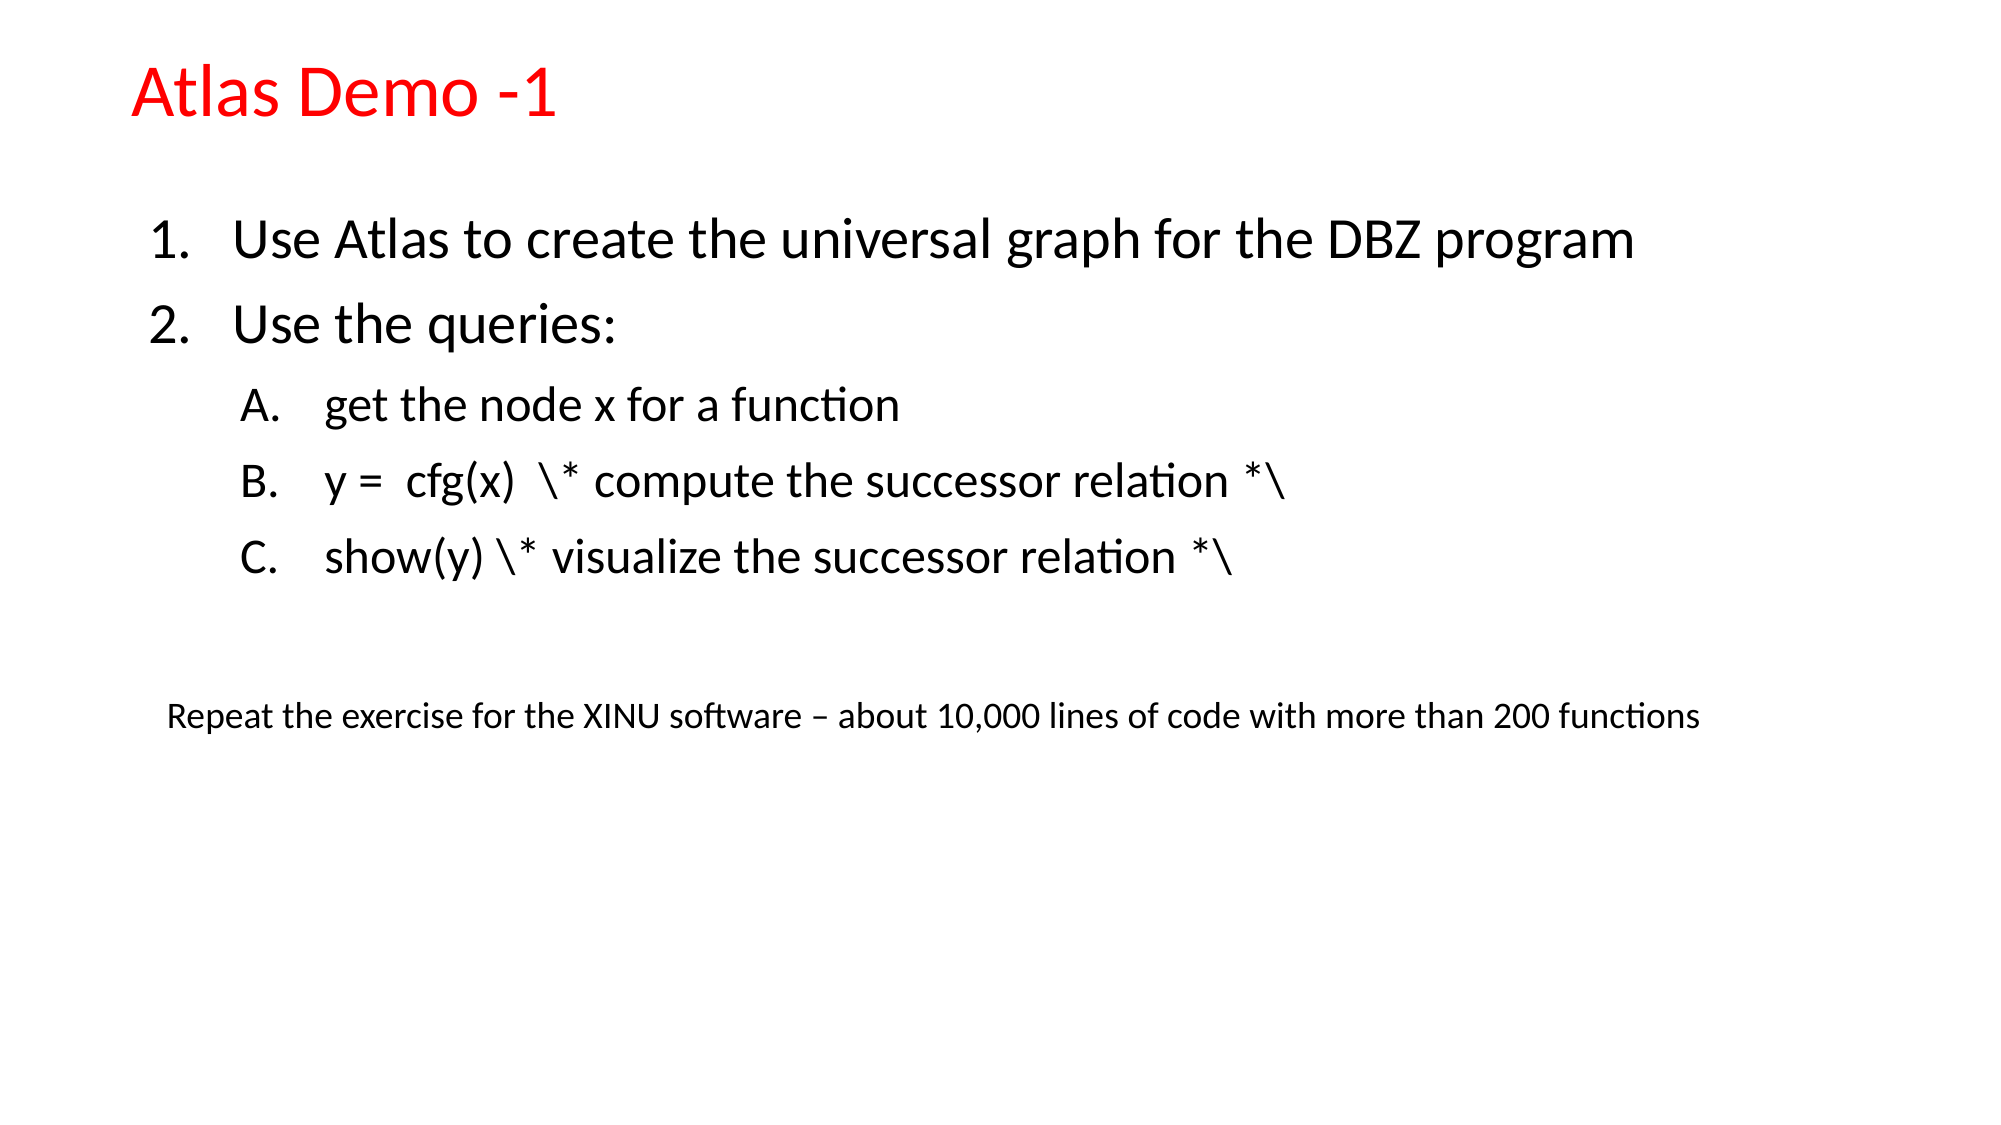

# Atlas Demo -1
Use Atlas to create the universal graph for the DBZ program
Use the queries:
get the node x for a function
y =  cfg(x)  \* compute the successor relation *\
show(y) \* visualize the successor relation *\
Repeat the exercise for the XINU software – about 10,000 lines of code with more than 200 functions
10